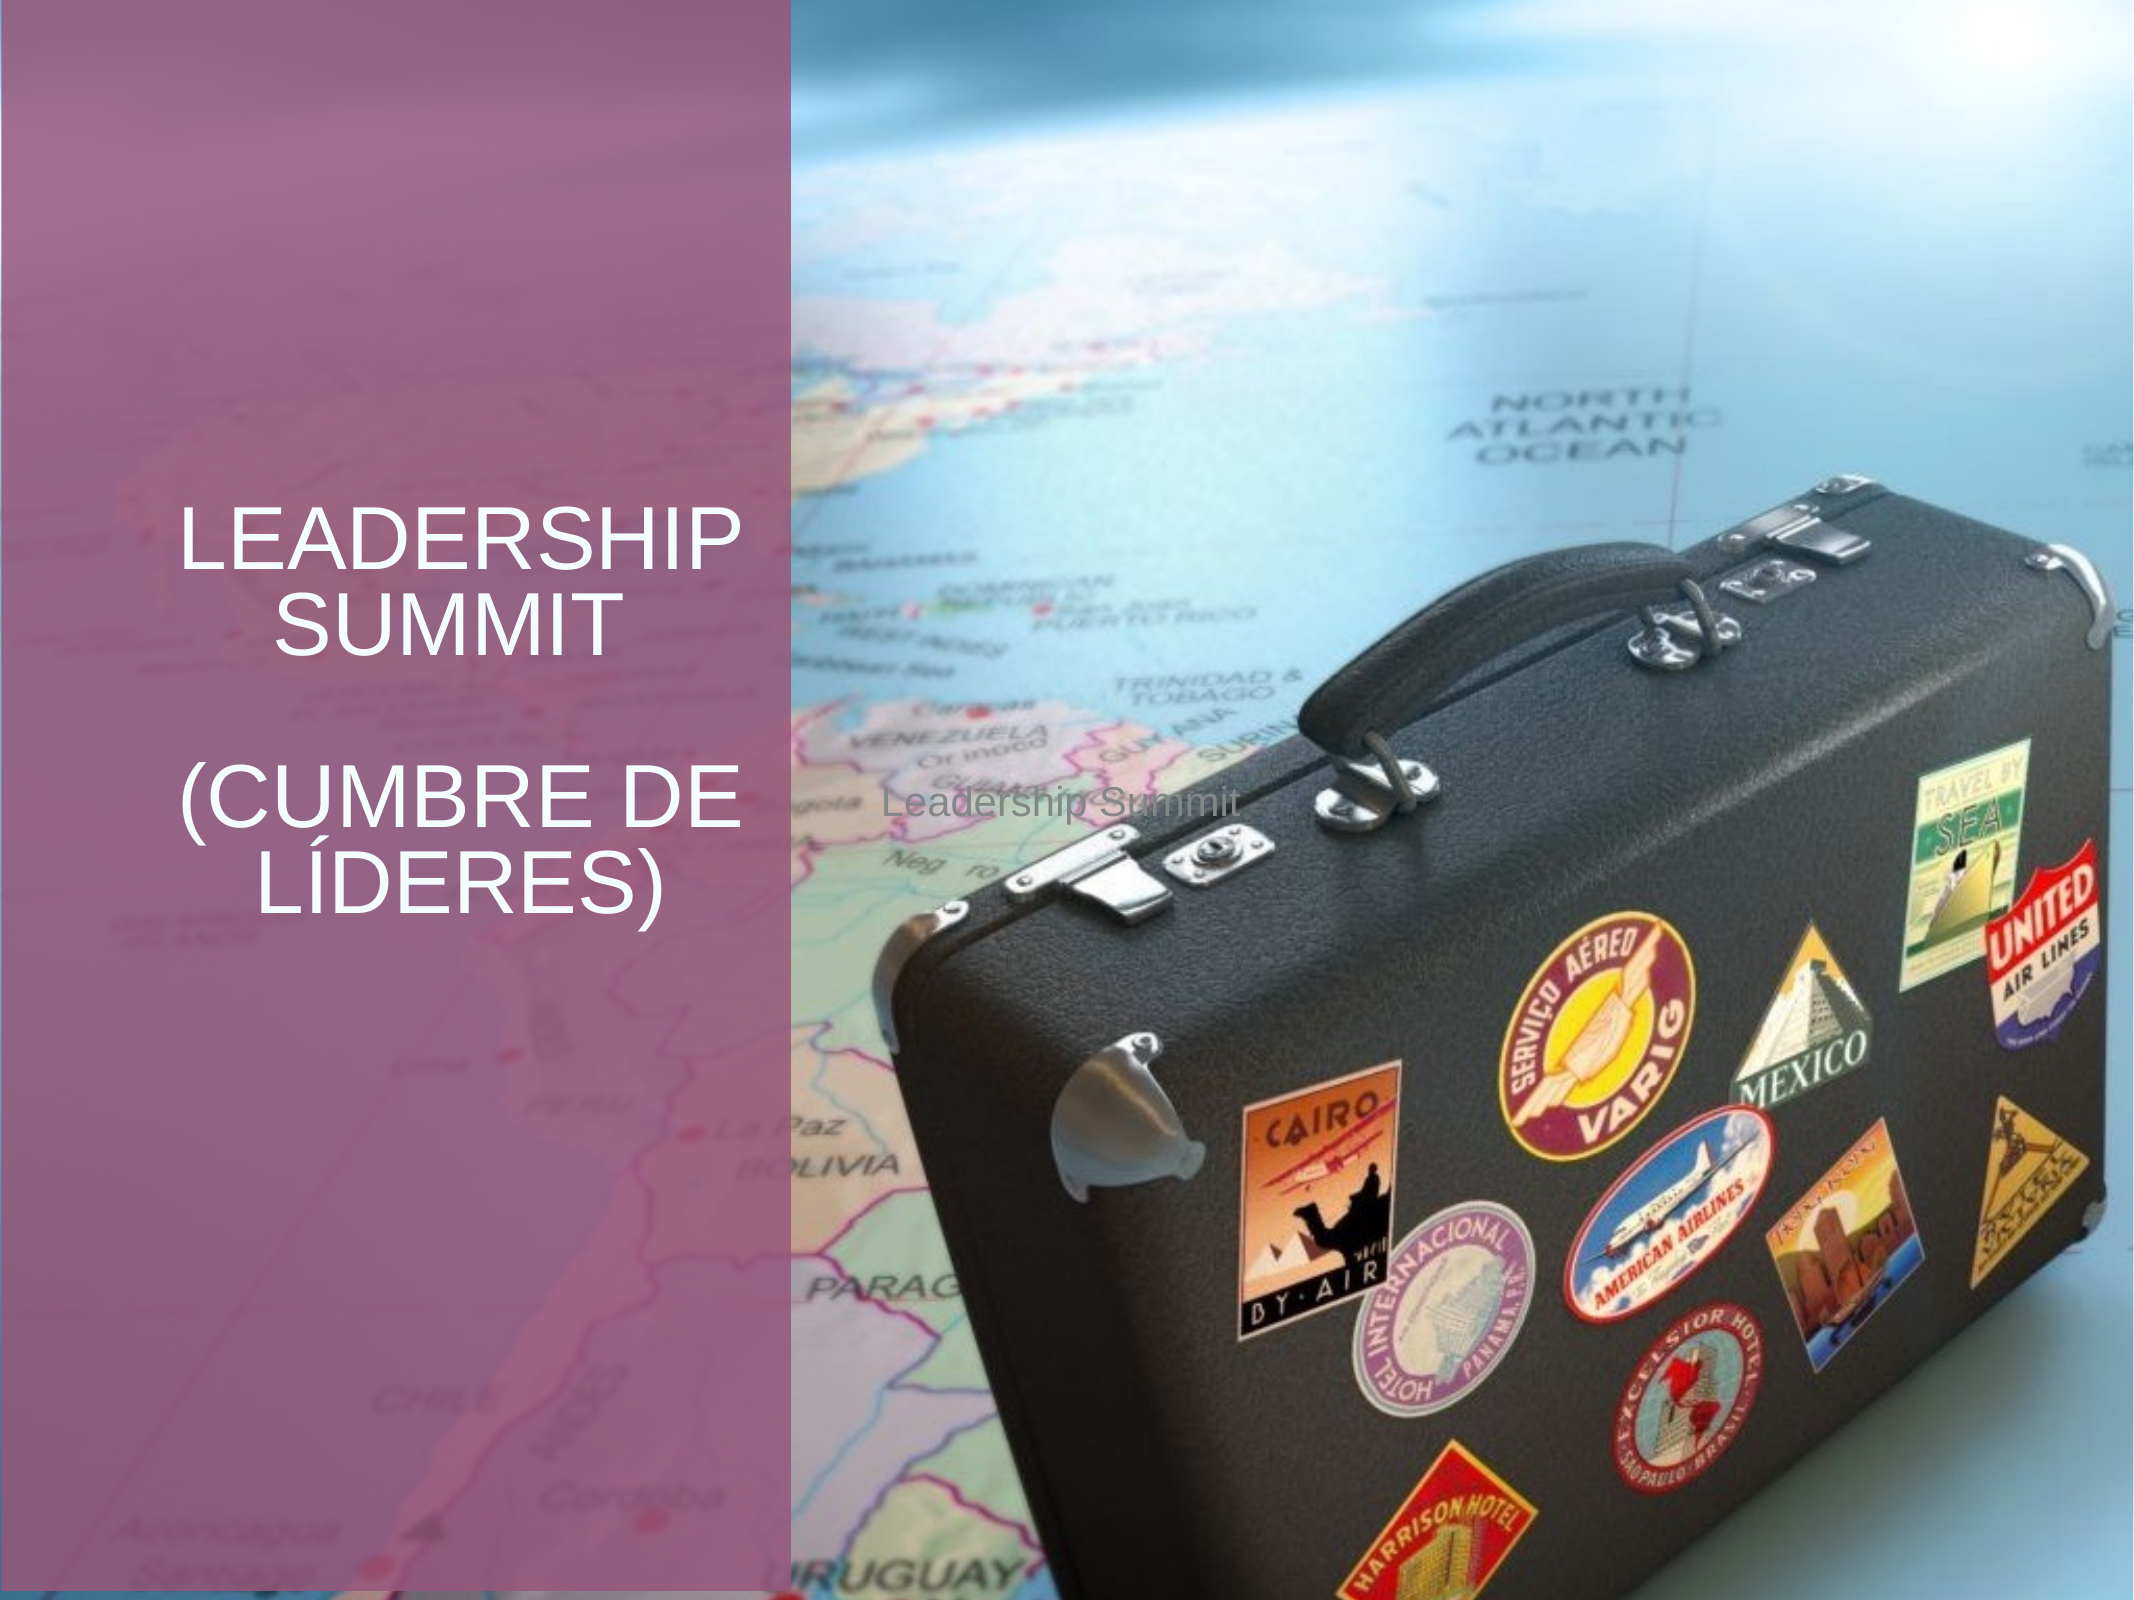

Leadership Summit

(Cumbre de líderes)
Leadership Summit